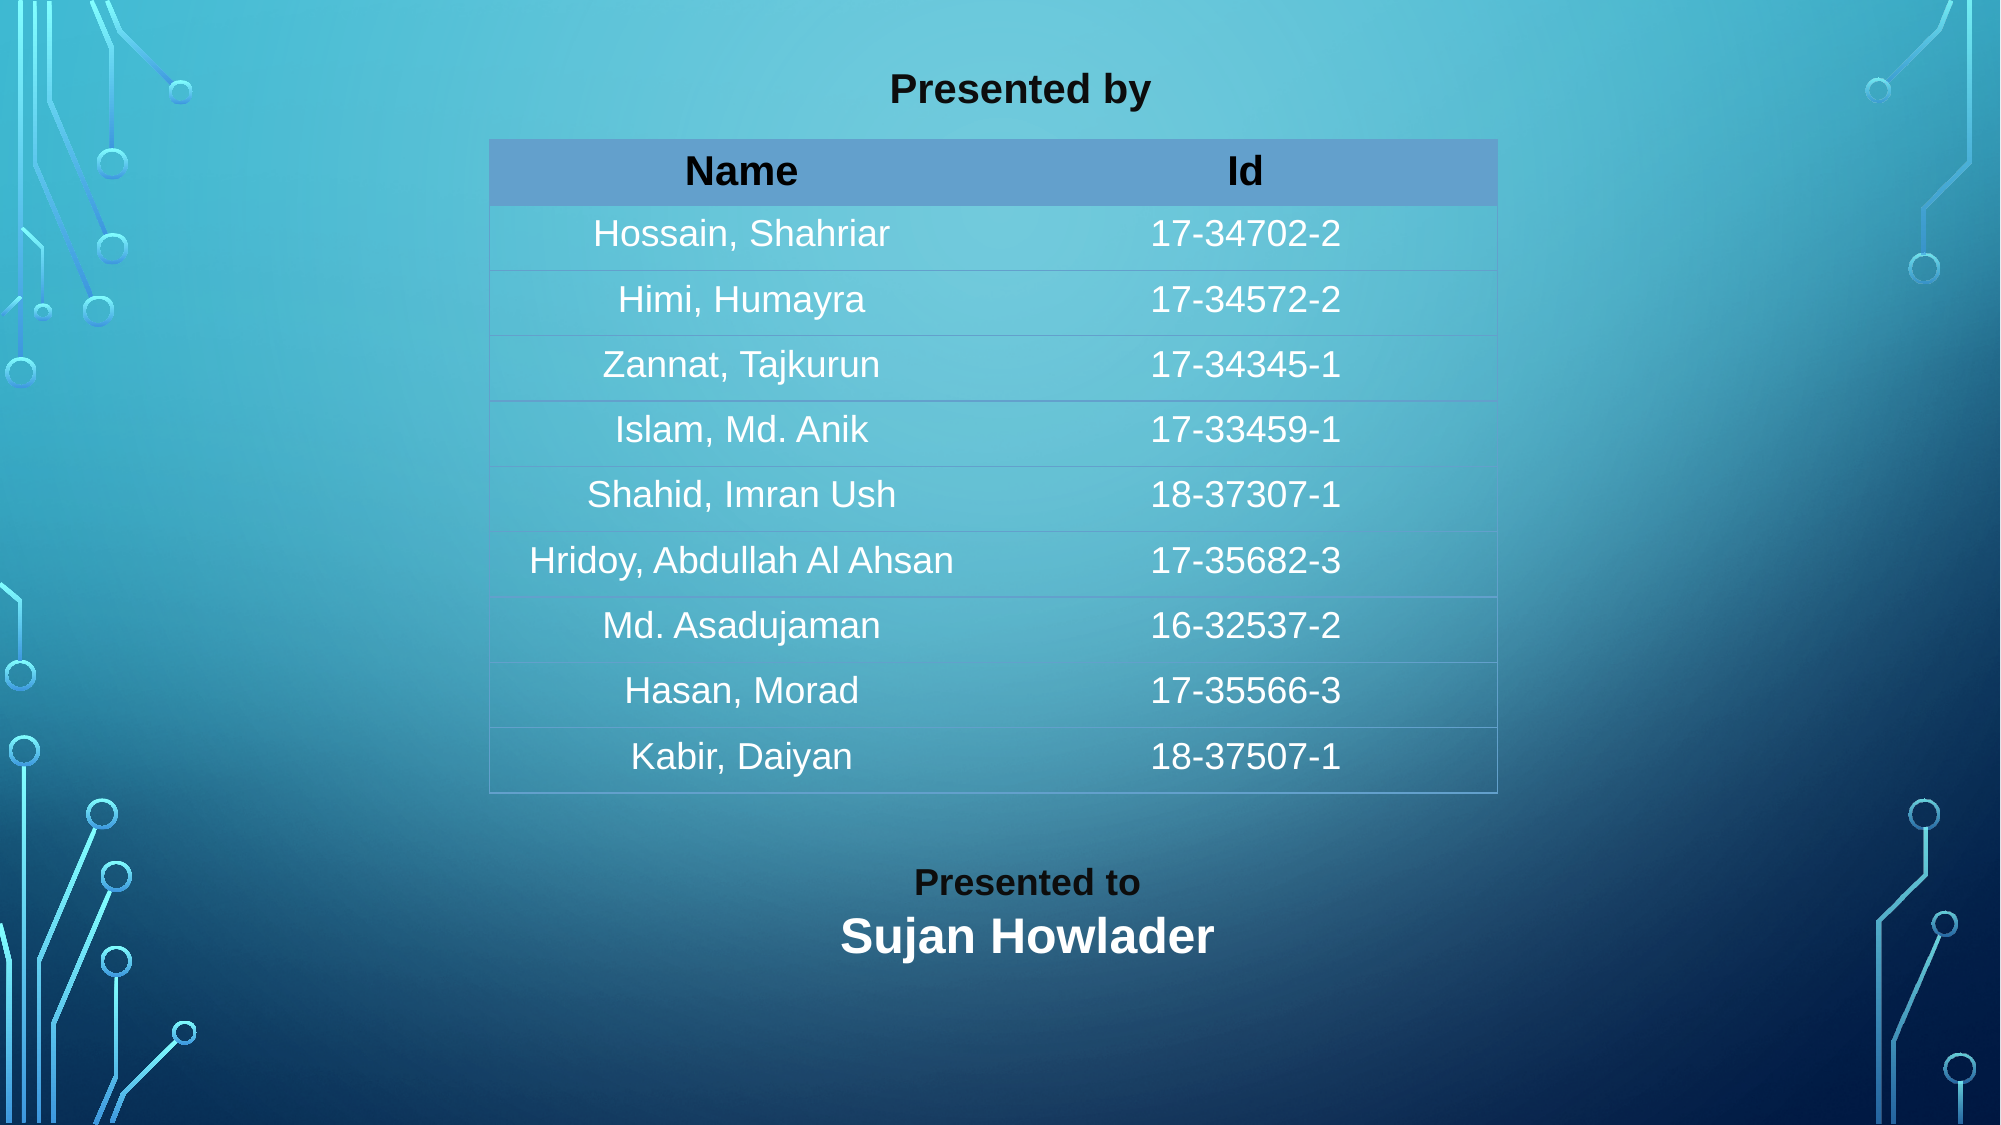

Presented by
| Name | Id |
| --- | --- |
| Hossain, Shahriar | 17-34702-2 |
| Himi, Humayra | 17-34572-2 |
| Zannat, Tajkurun | 17-34345-1 |
| Islam, Md. Anik | 17-33459-1 |
| Shahid, Imran Ush | 18-37307-1 |
| Hridoy, Abdullah Al Ahsan | 17-35682-3 |
| Md. Asadujaman | 16-32537-2 |
| Hasan, Morad | 17-35566-3 |
| Kabir, Daiyan | 18-37507-1 |
Presented to
Sujan Howlader